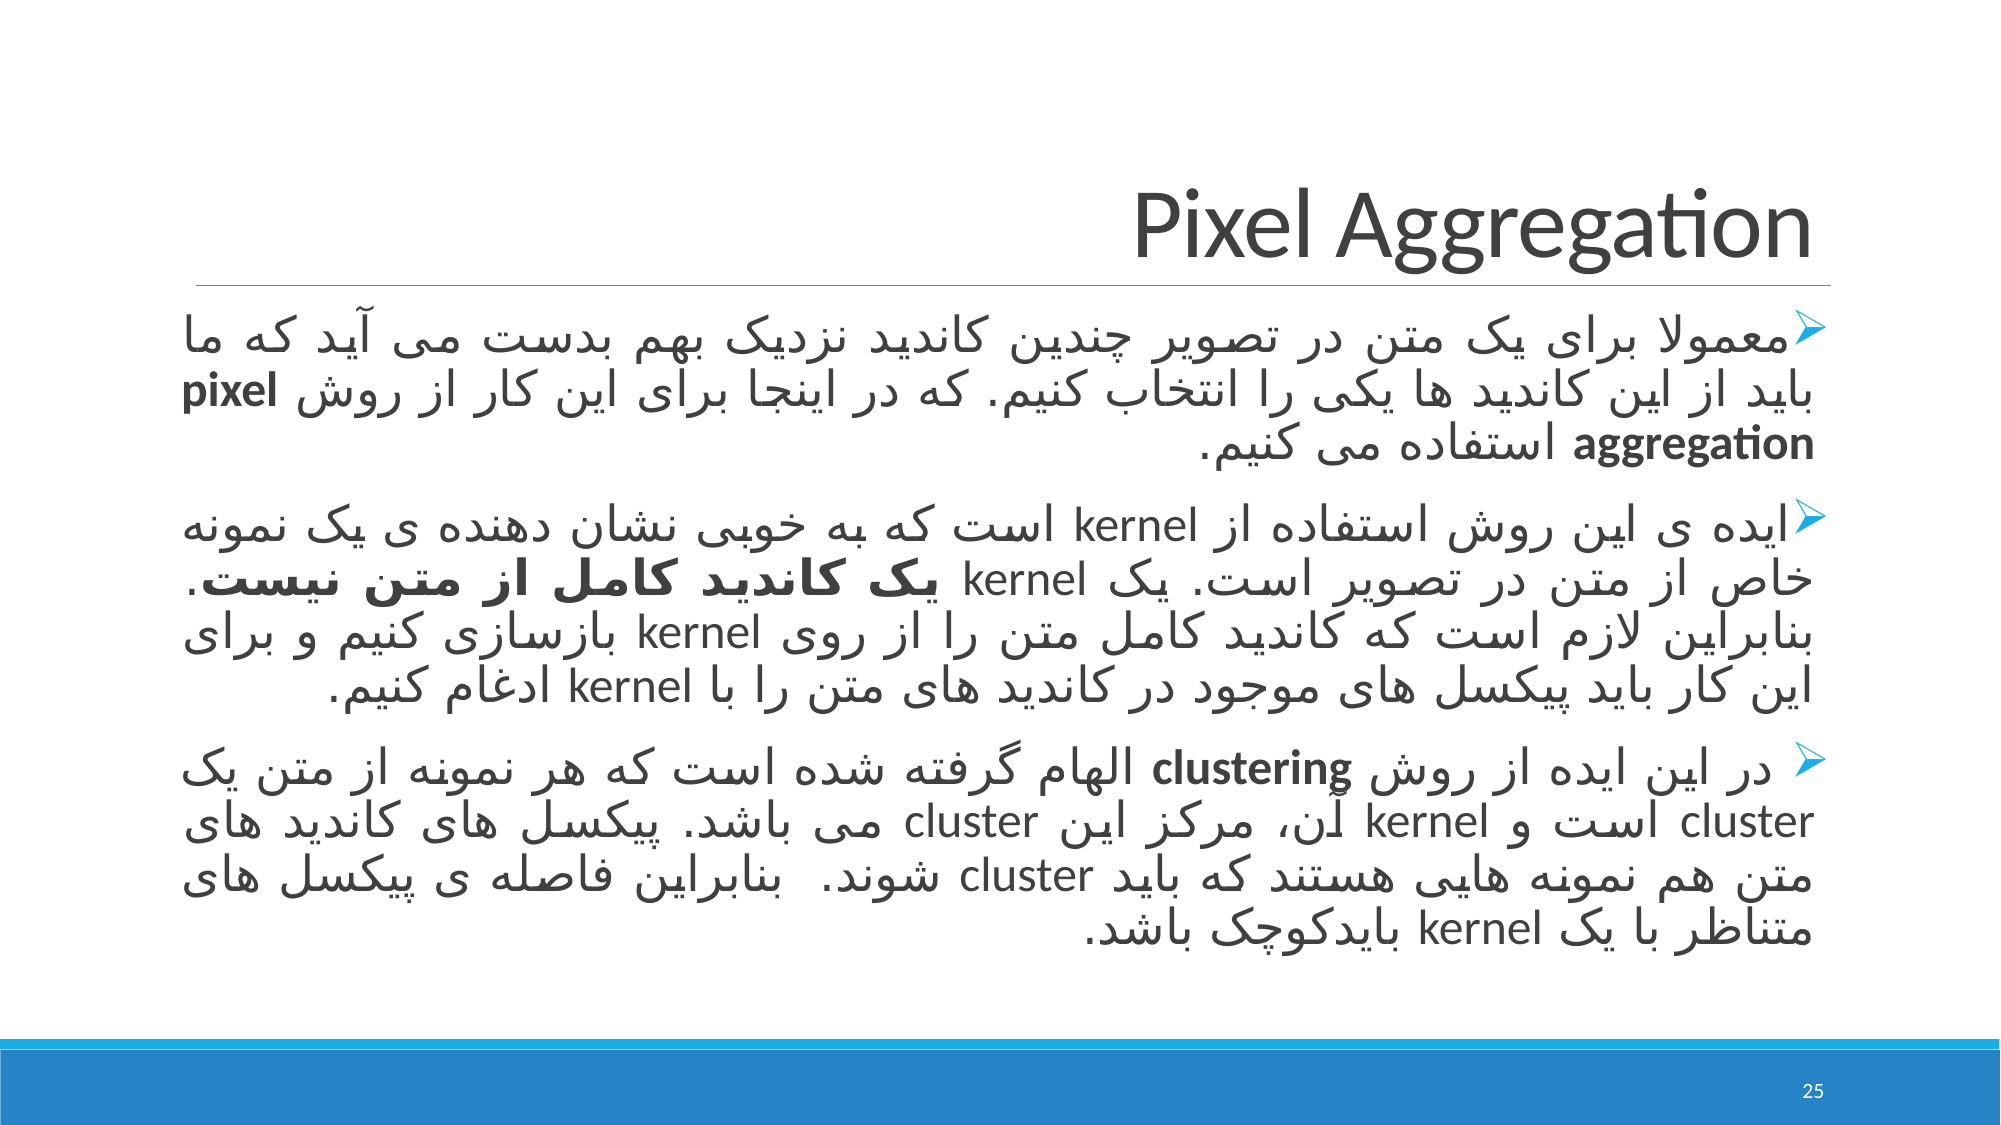

# Pixel Aggregation
معمولا برای یک متن در تصویر چندین کاندید نزدیک بهم بدست می آید که ما باید از این کاندید ها یکی را انتخاب کنیم. که در اینجا برای این کار از روش pixel aggregation استفاده می کنیم.
ایده ی این روش استفاده از kernel است که به خوبی نشان دهنده ی یک نمونه خاص از متن در تصویر است. یک kernel یک کاندید کامل از متن نیست. بنابراین لازم است که کاندید کامل متن را از روی kernel بازسازی کنیم و برای این کار باید پیکسل های موجود در کاندید های متن را با kernel ادغام کنیم.
 در این ایده از روش clustering الهام گرفته شده است که هر نمونه از متن یک cluster است و kernel آن، مرکز این cluster می باشد. پیکسل های کاندید های متن هم نمونه هایی هستند که باید cluster شوند.  بنابراین فاصله ی پیکسل های متناظر با یک kernel بایدکوچک باشد.

25